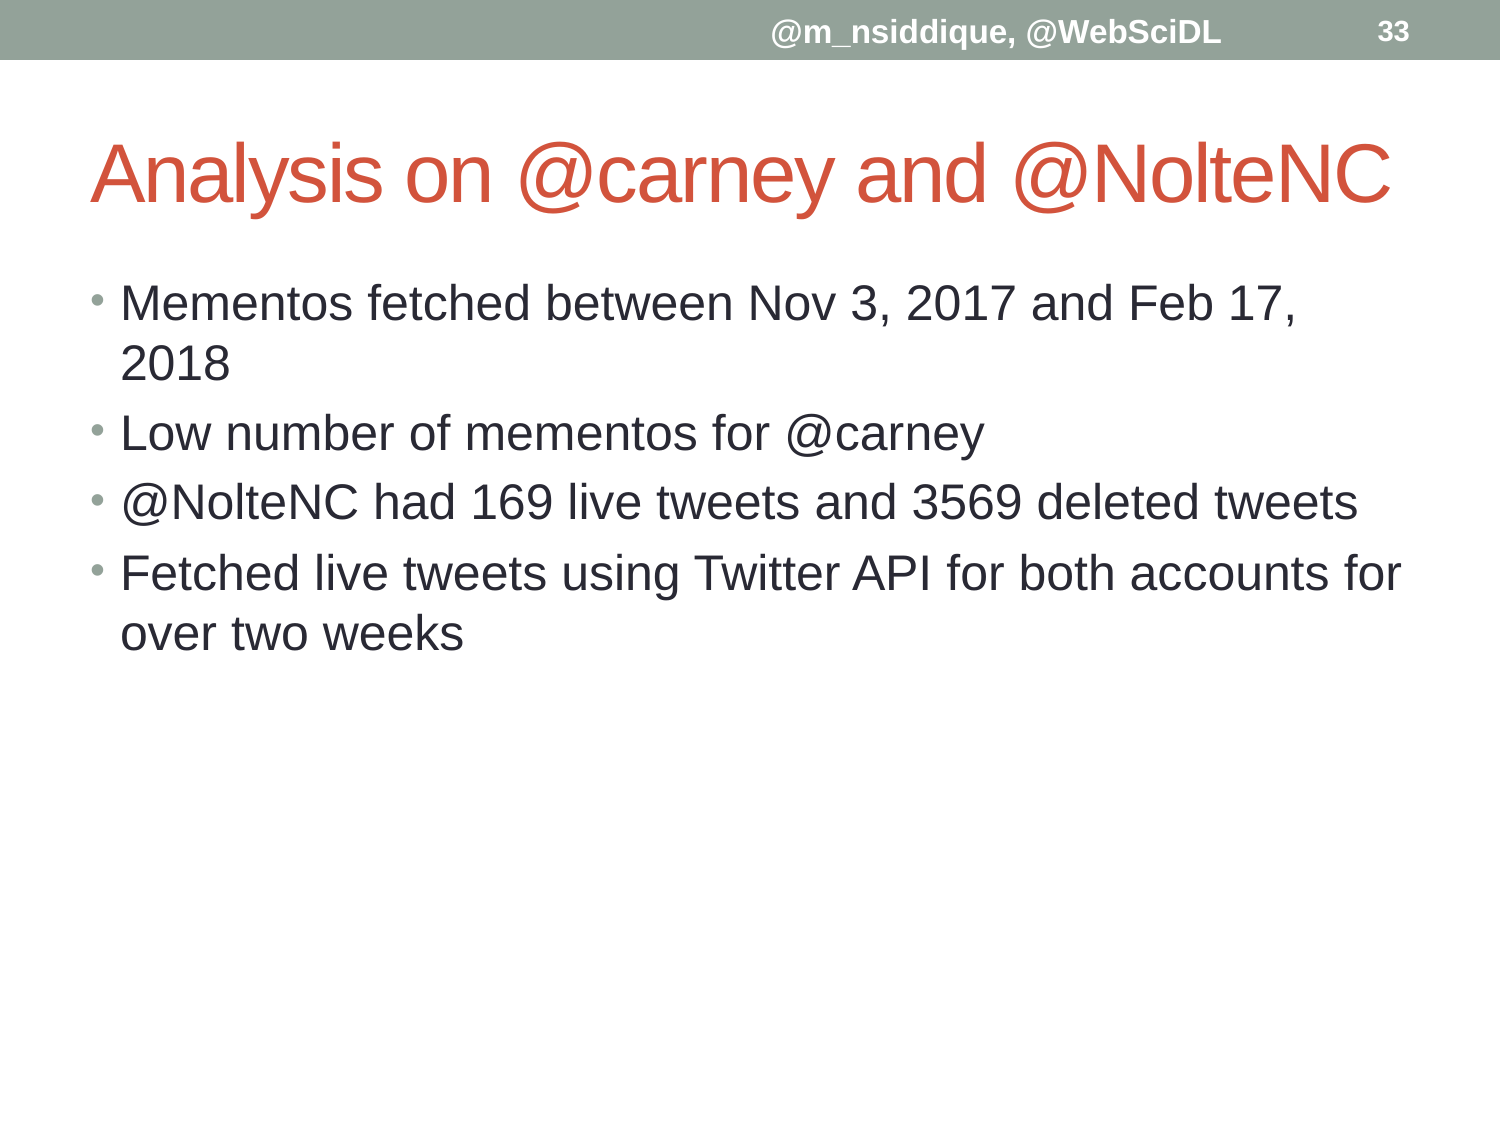

@m_nsiddique, @WebSciDL

33
# Analysis on @carney and @NolteNC
Mementos fetched between Nov 3, 2017 and Feb 17, 2018
Low number of mementos for @carney
@NolteNC had 169 live tweets and 3569 deleted tweets
Fetched live tweets using Twitter API for both accounts for over two weeks